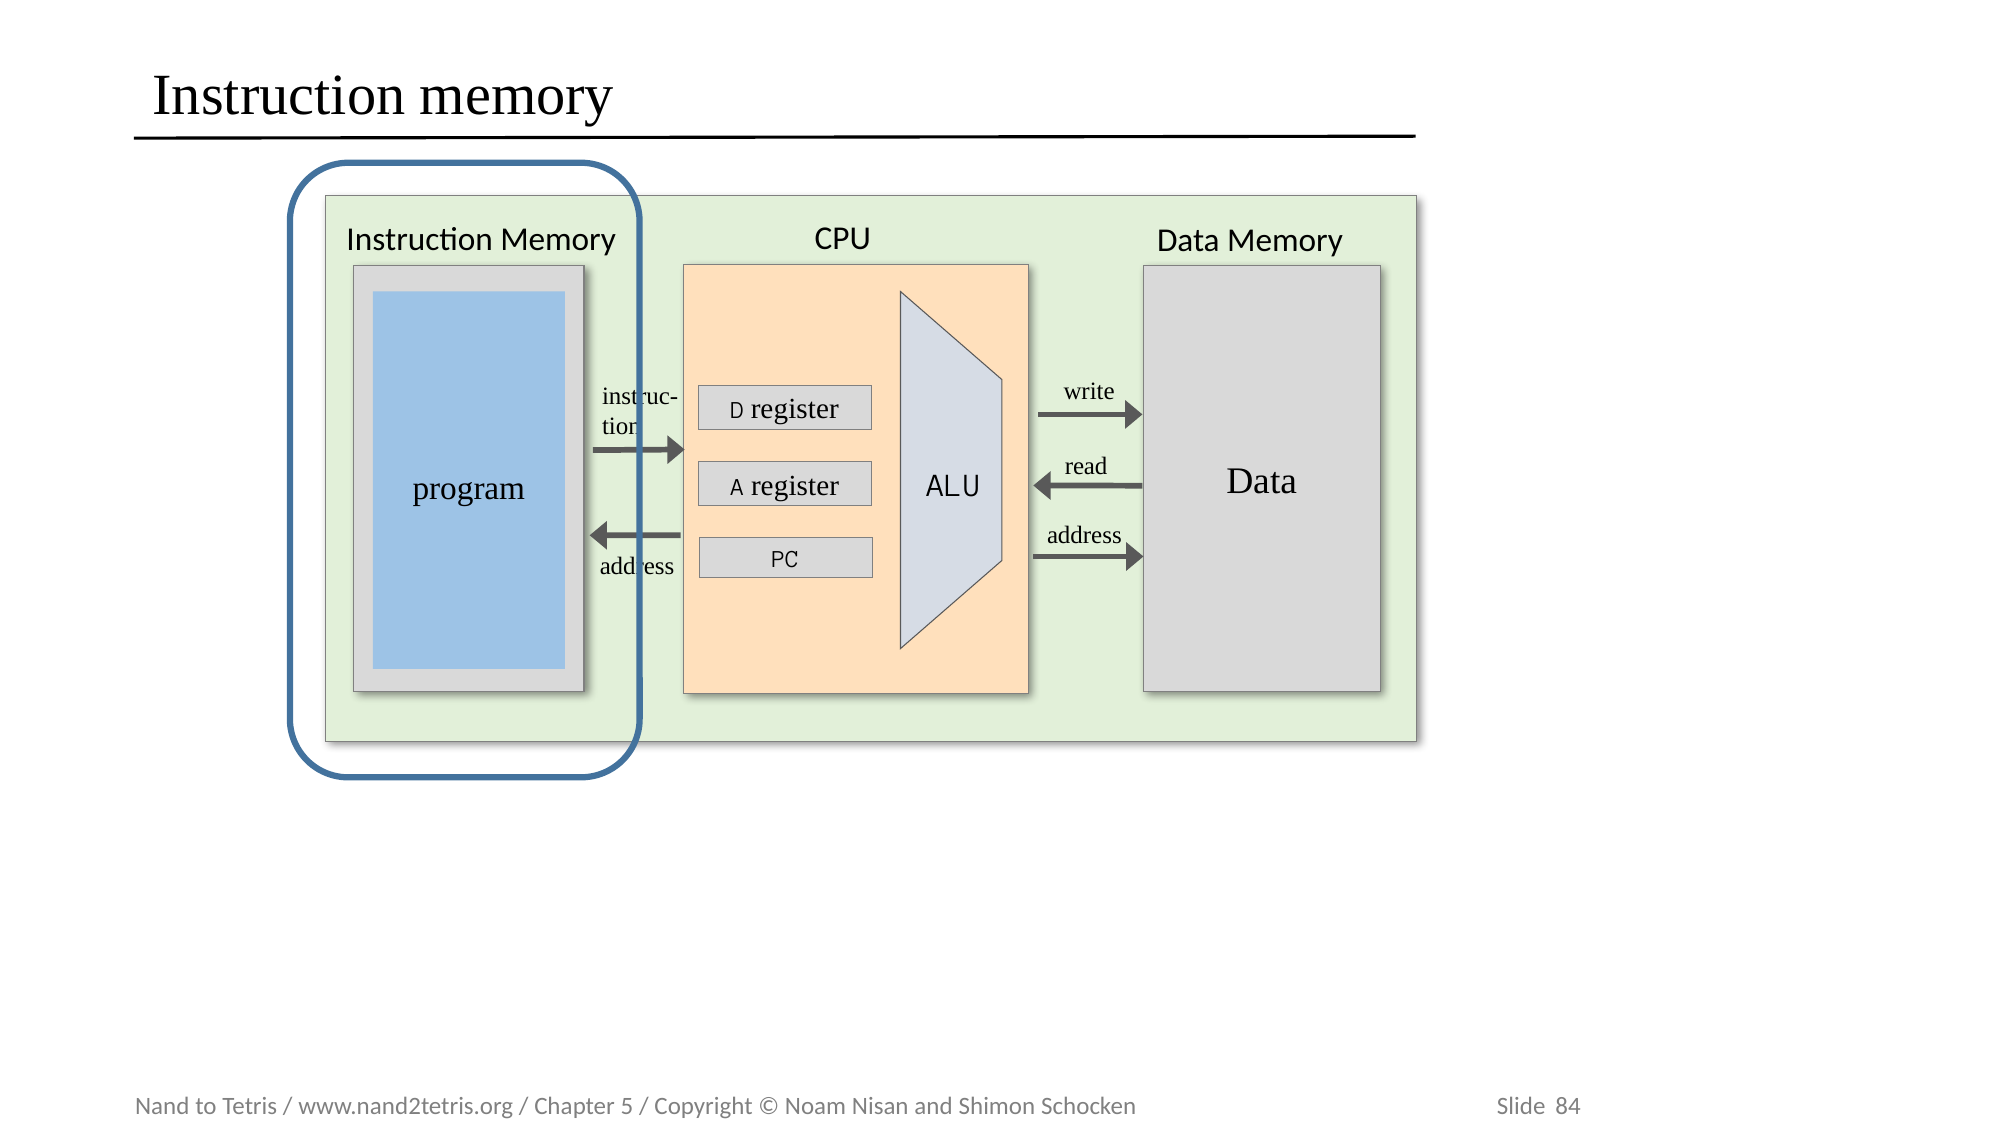

# Instruction memory

Overview
Intro
Computer architecture
The Hack CPU
Input / output
Memory
Symbolic programming
Control
Variables
Labels
CPU
Instruction Memory
Data Memory

Data
program
write
instruc-
tion
D register

read
ALU
A register
address

PC
address